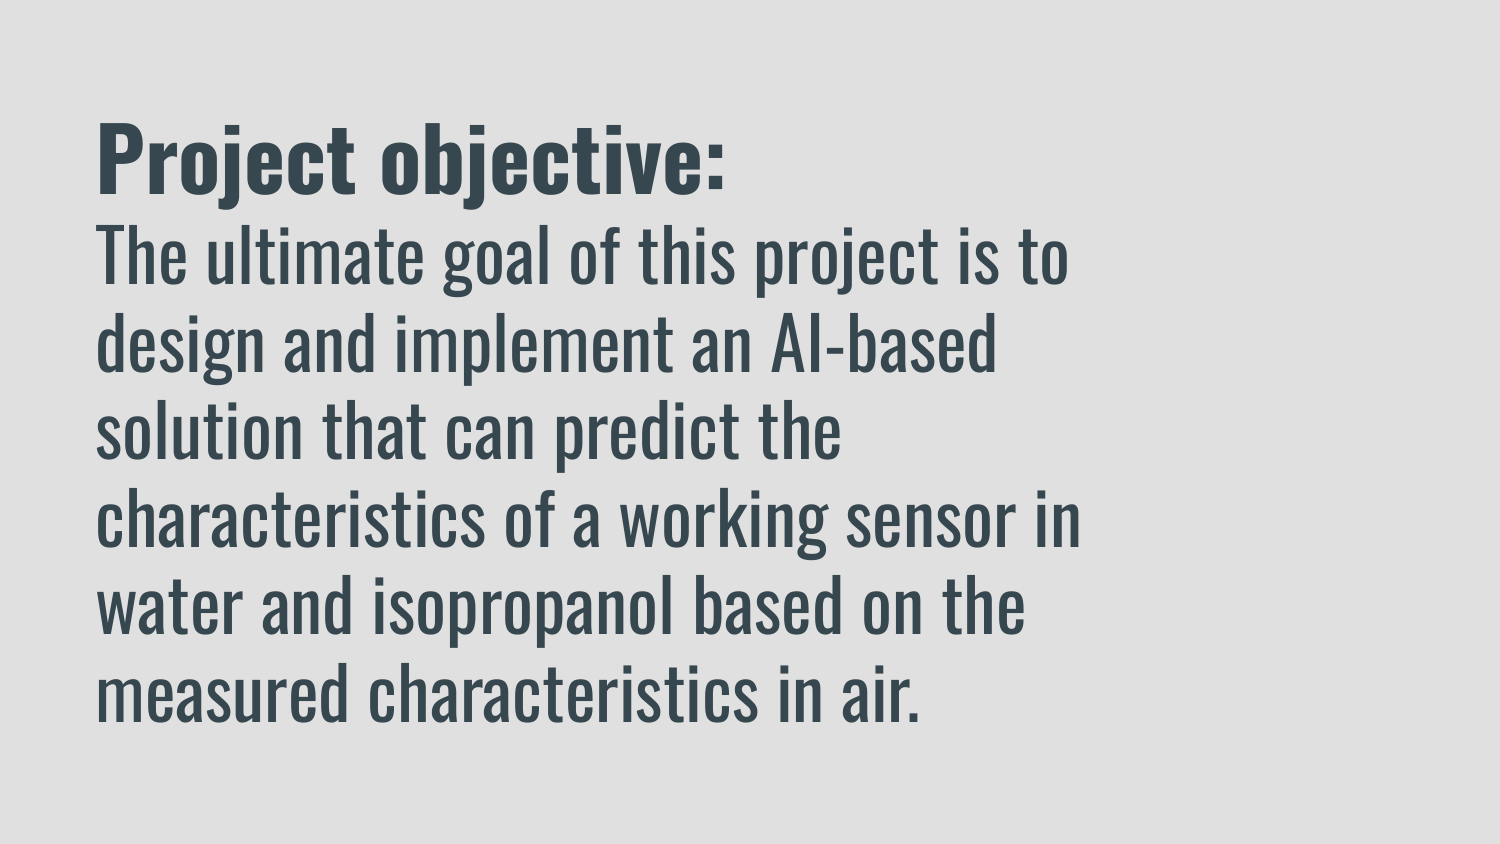

# Project objective:
The ultimate goal of this project is to design and implement an AI-based solution that can predict the characteristics of a working sensor in water and isopropanol based on the measured characteristics in air.